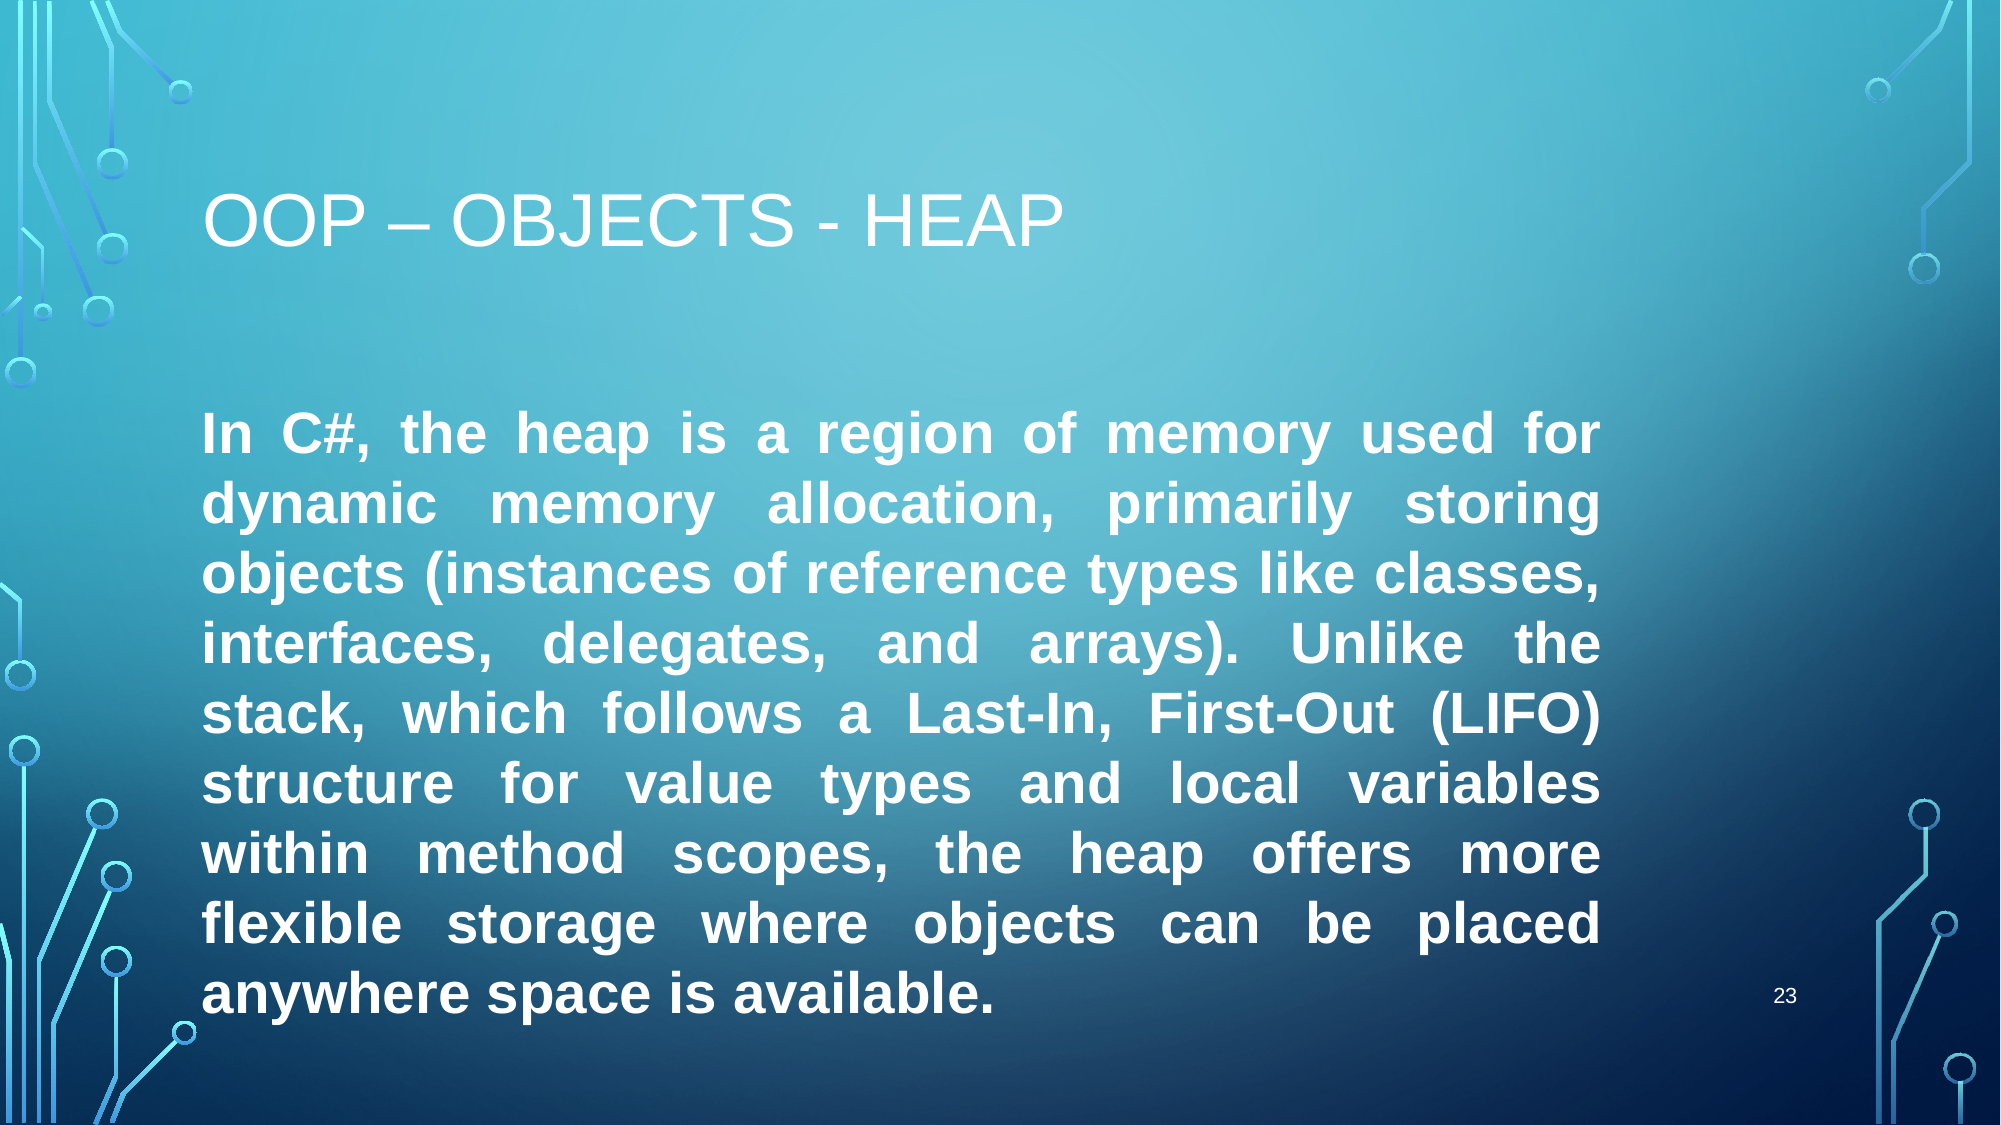

# OOP – objects - heap
In C#, the heap is a region of memory used for dynamic memory allocation, primarily storing objects (instances of reference types like classes, interfaces, delegates, and arrays). Unlike the stack, which follows a Last-In, First-Out (LIFO) structure for value types and local variables within method scopes, the heap offers more flexible storage where objects can be placed anywhere space is available.
23